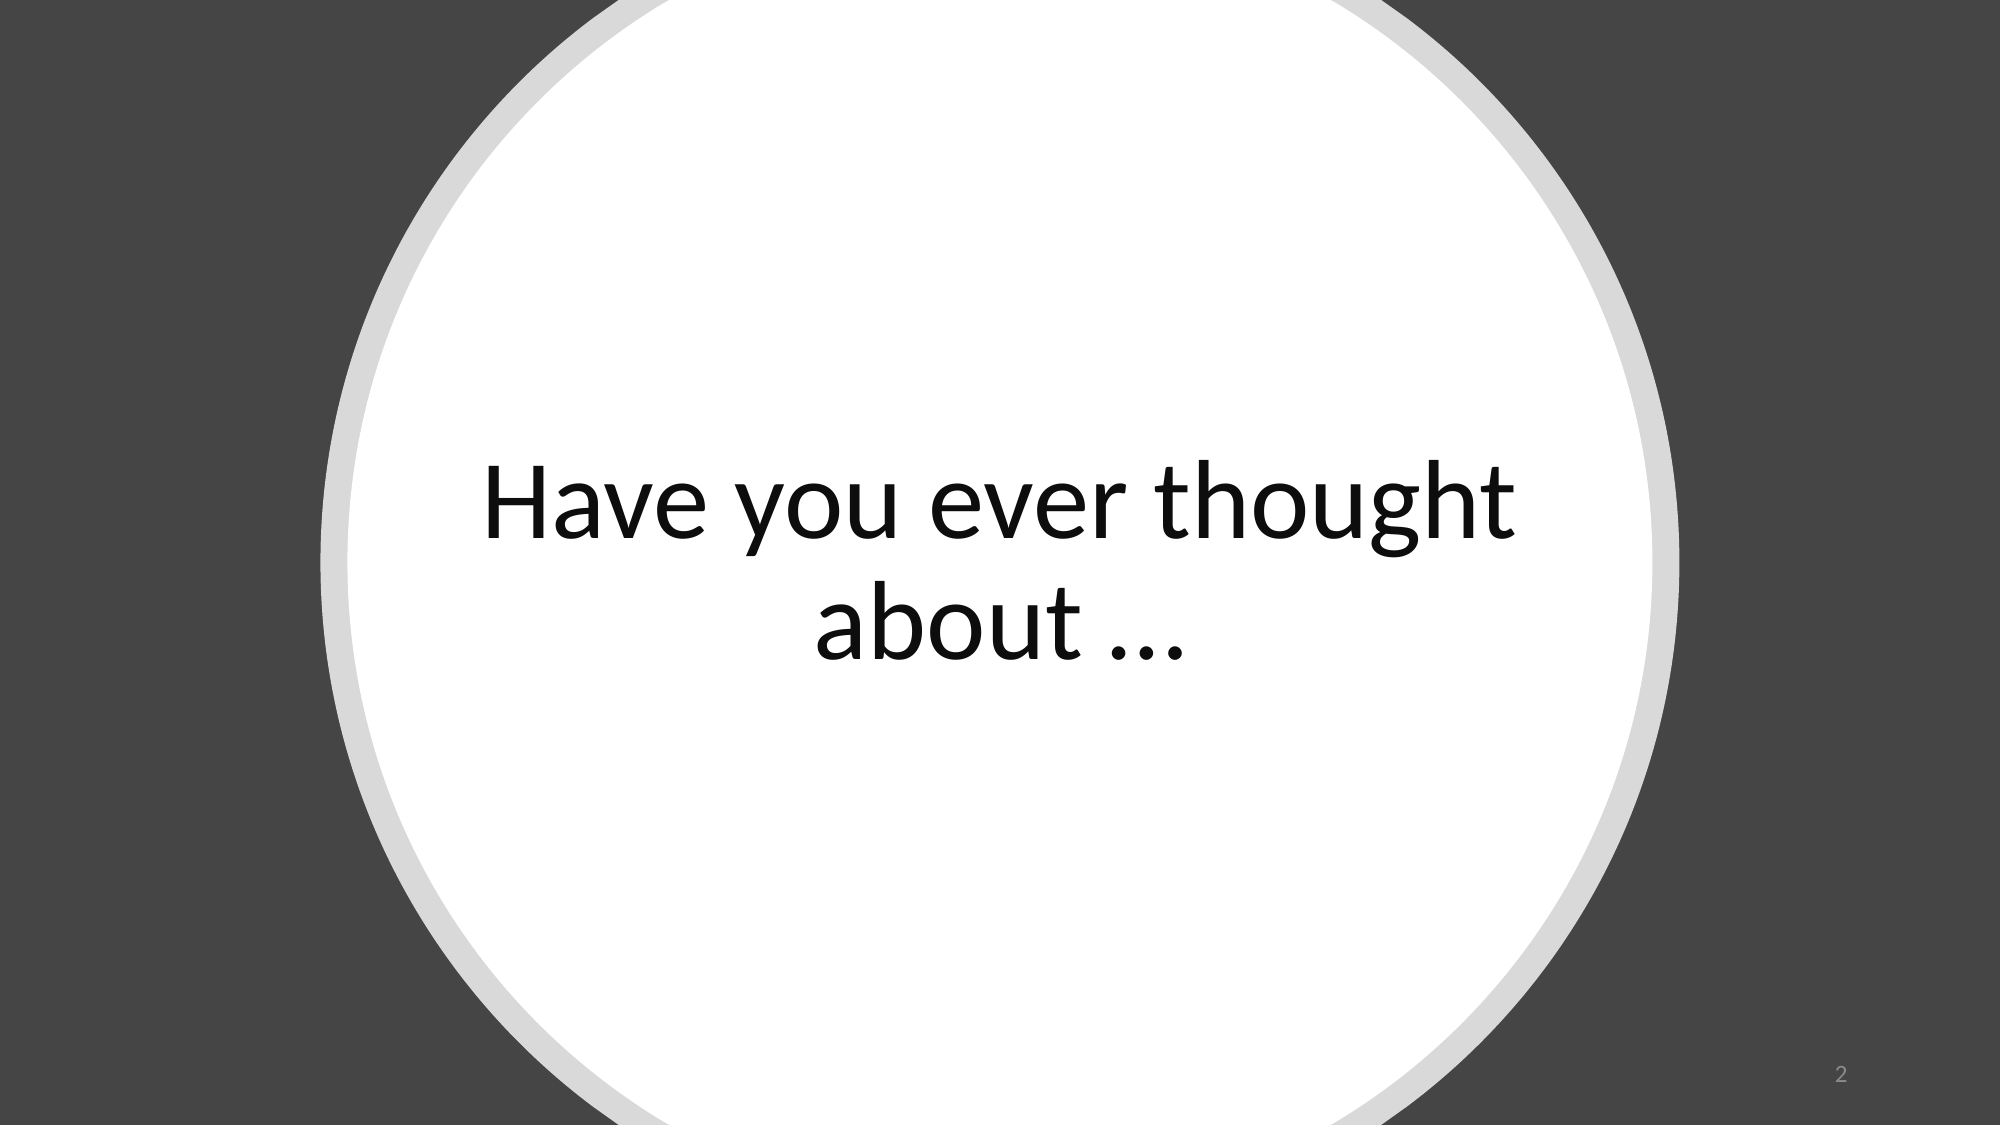

# Have you ever thought about …
2